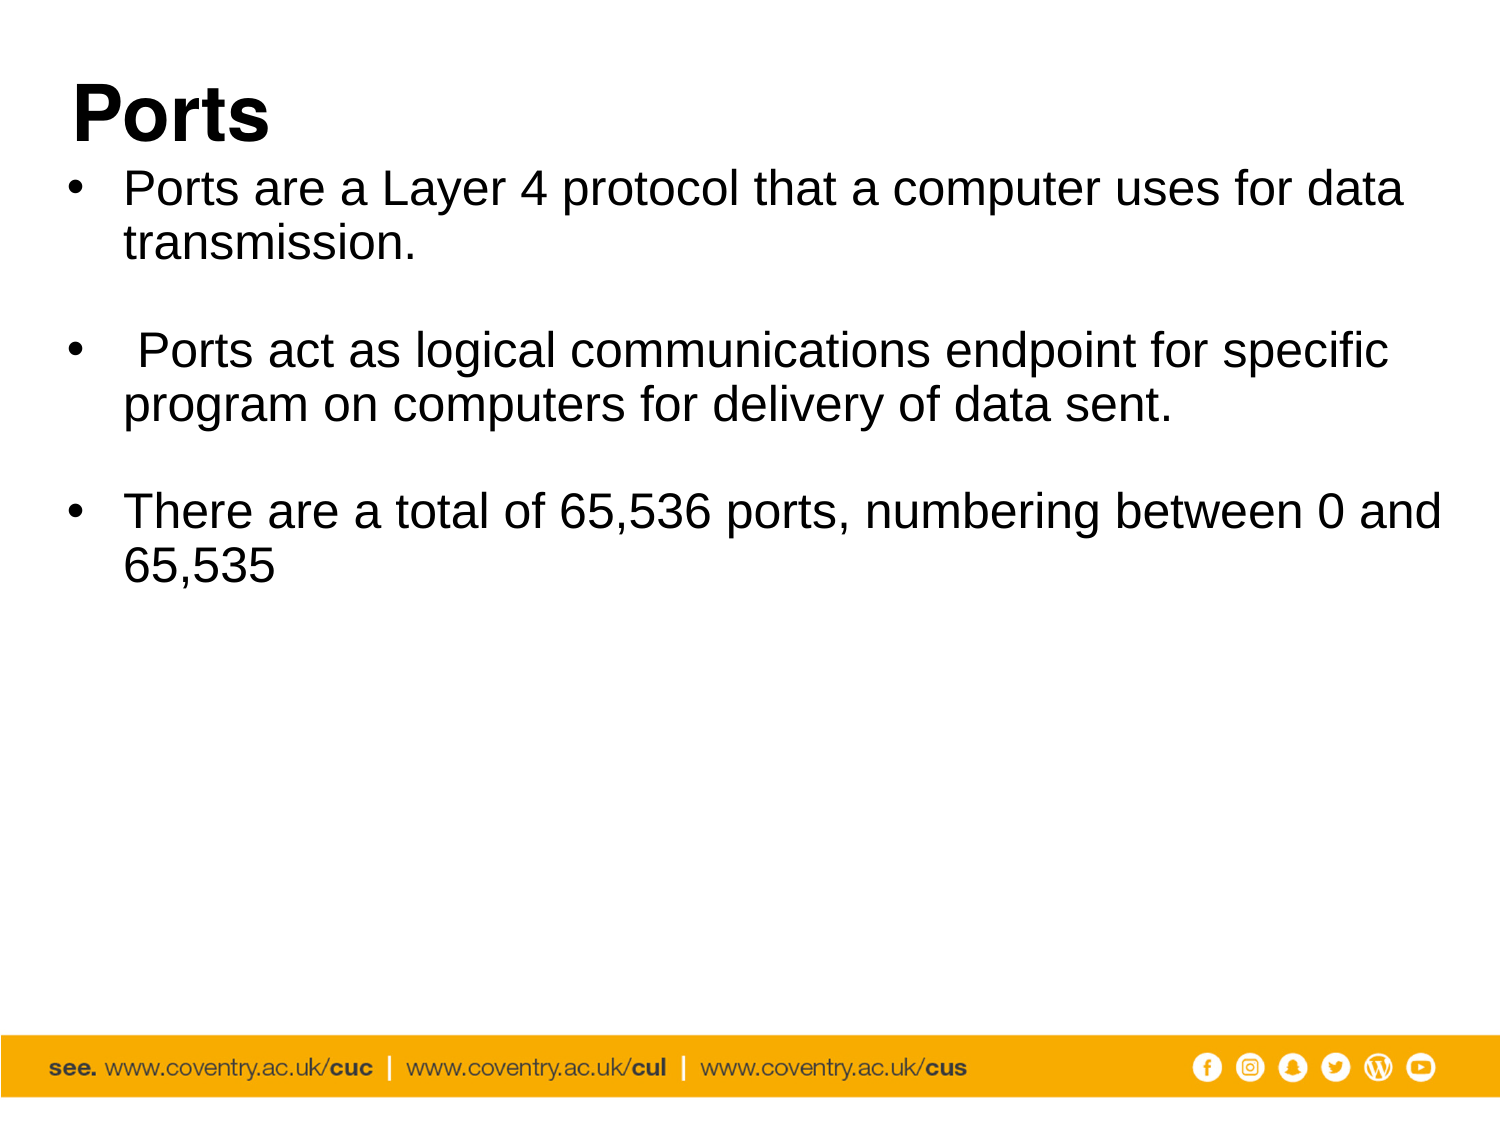

# Ports
Ports are a Layer 4 protocol that a computer uses for data transmission.

 Ports act as logical communications endpoint for specific program on computers for delivery of data sent.

There are a total of 65,536 ports, numbering between 0 and 65,535